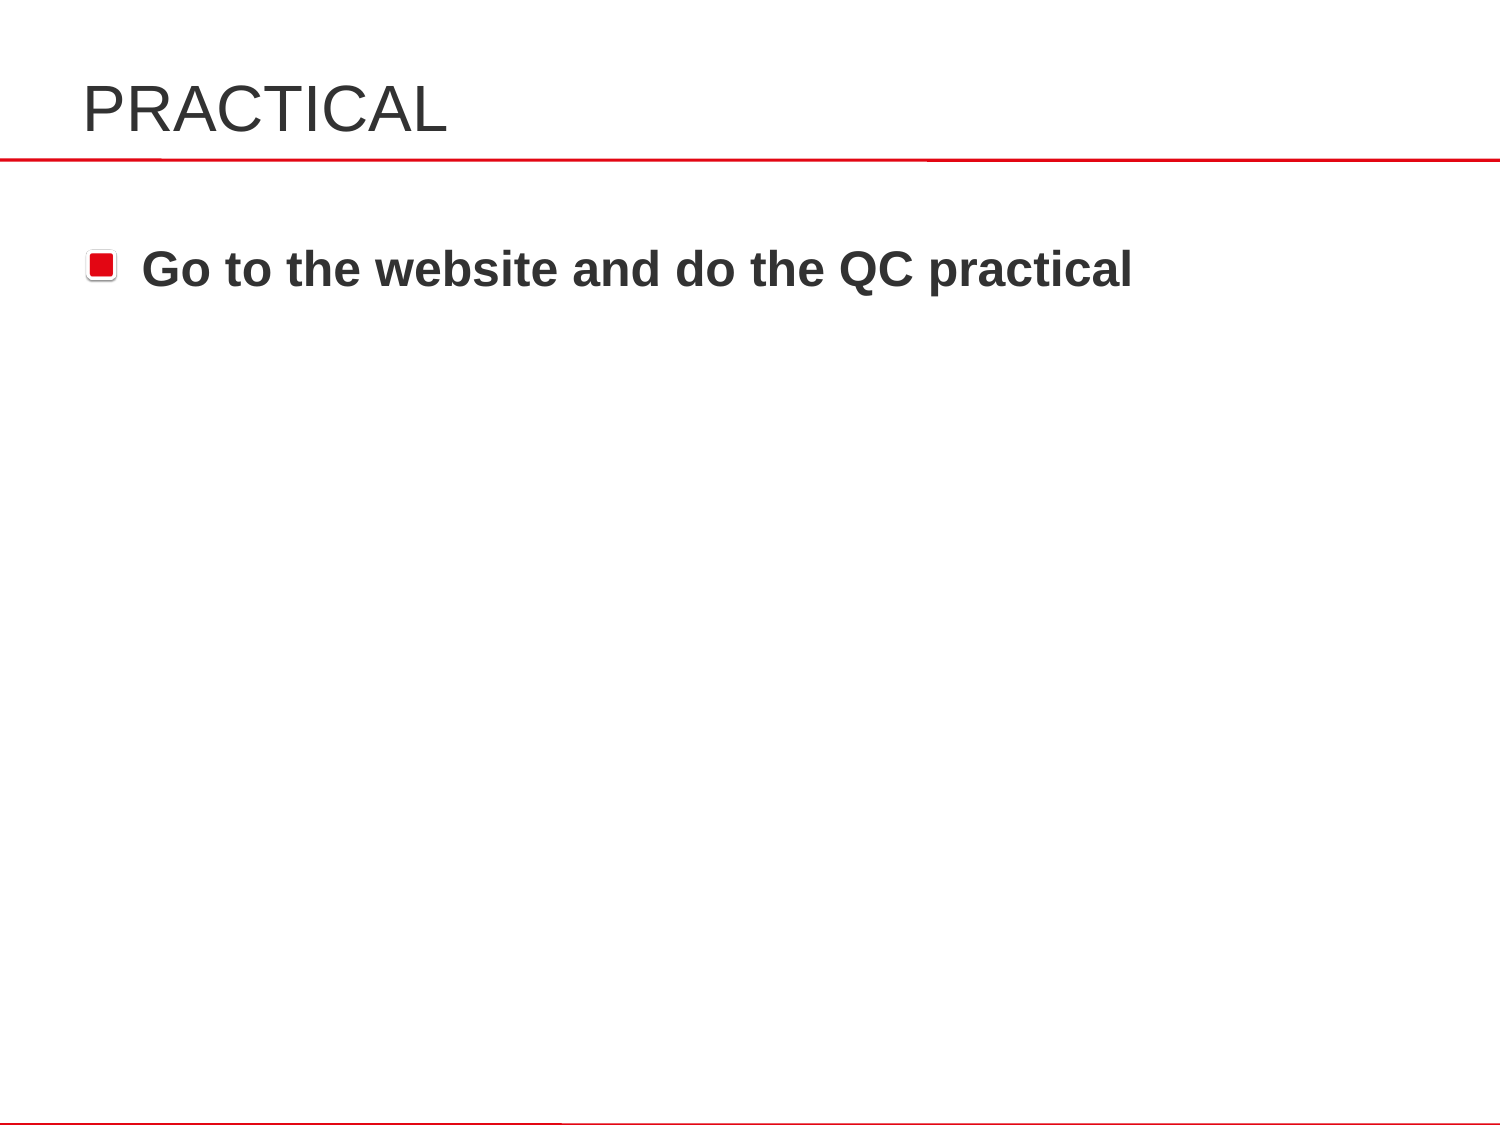

PRACTICAL
Go to the website and do the QC practical